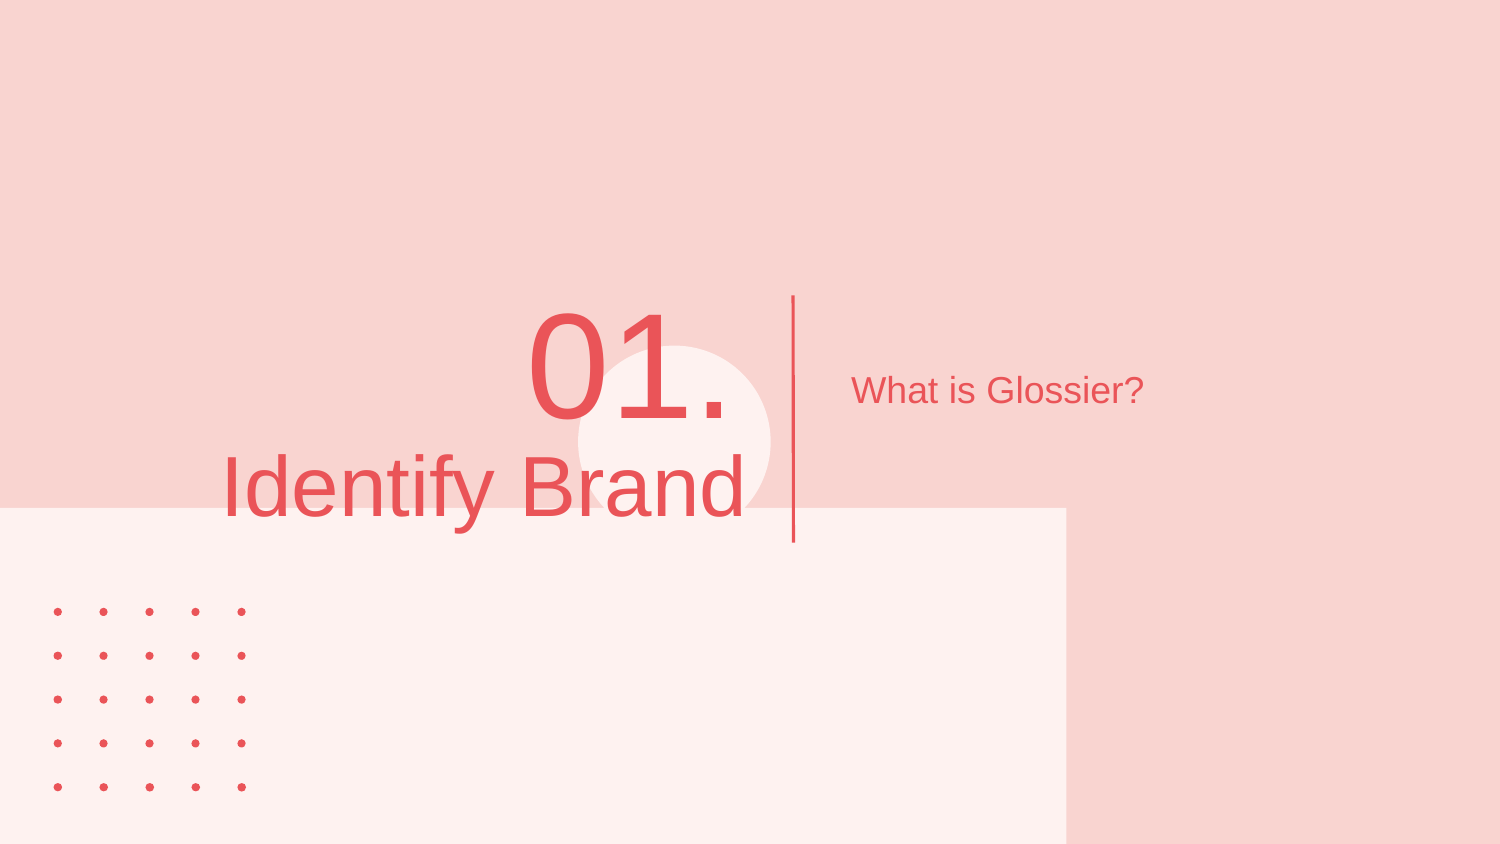

01.

What is Glossier?
# Identify Brand